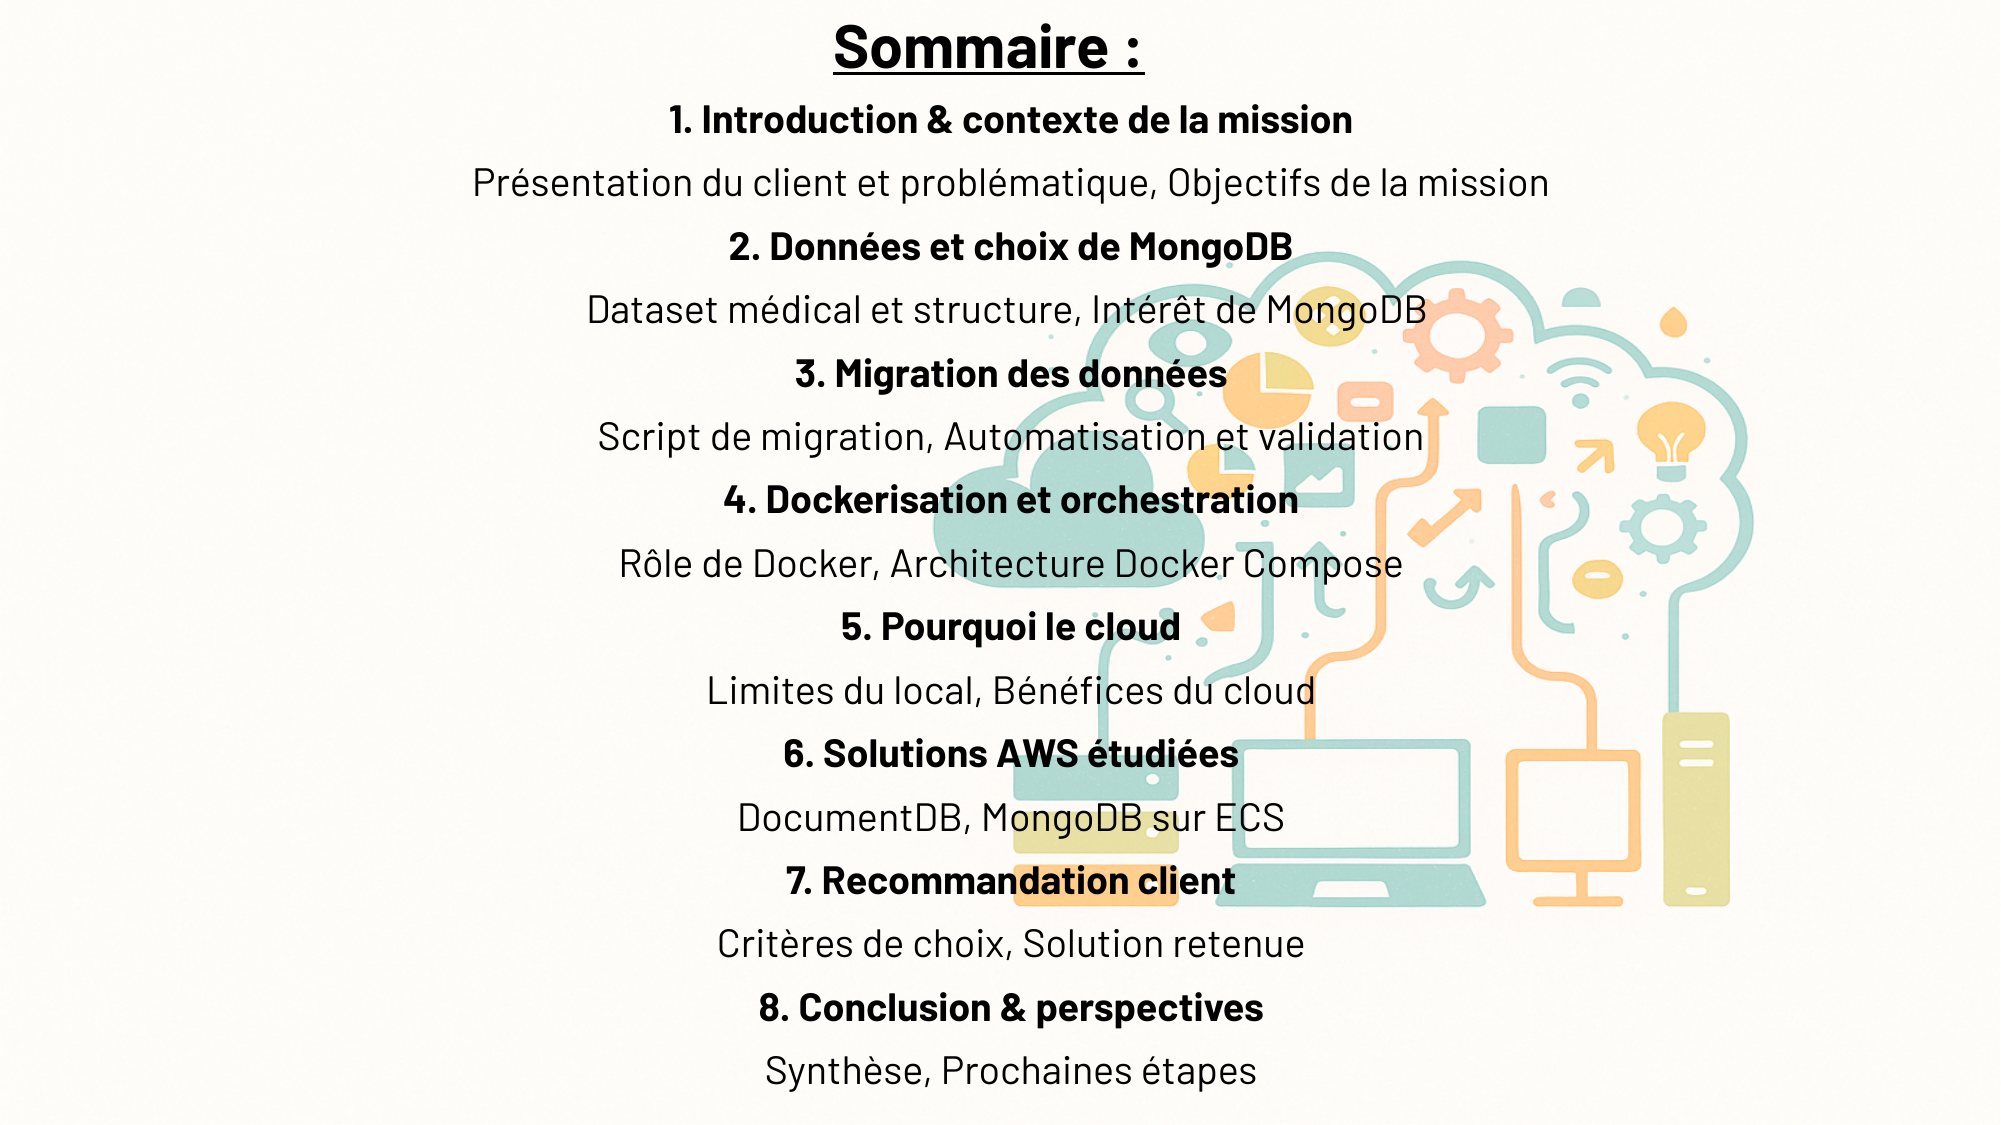

# Sommaire :
1. Introduction & contexte de la mission
Présentation du client et problématique, Objectifs de la mission
2. Données et choix de MongoDB
Dataset médical et structure, Intérêt de MongoDB
3. Migration des données
Script de migration, Automatisation et validation
4. Dockerisation et orchestration
Rôle de Docker, Architecture Docker Compose
5. Pourquoi le cloud
Limites du local, Bénéfices du cloud
6. Solutions AWS étudiées
DocumentDB, MongoDB sur ECS
7. Recommandation client
Critères de choix, Solution retenue
8. Conclusion & perspectives
Synthèse, Prochaines étapes